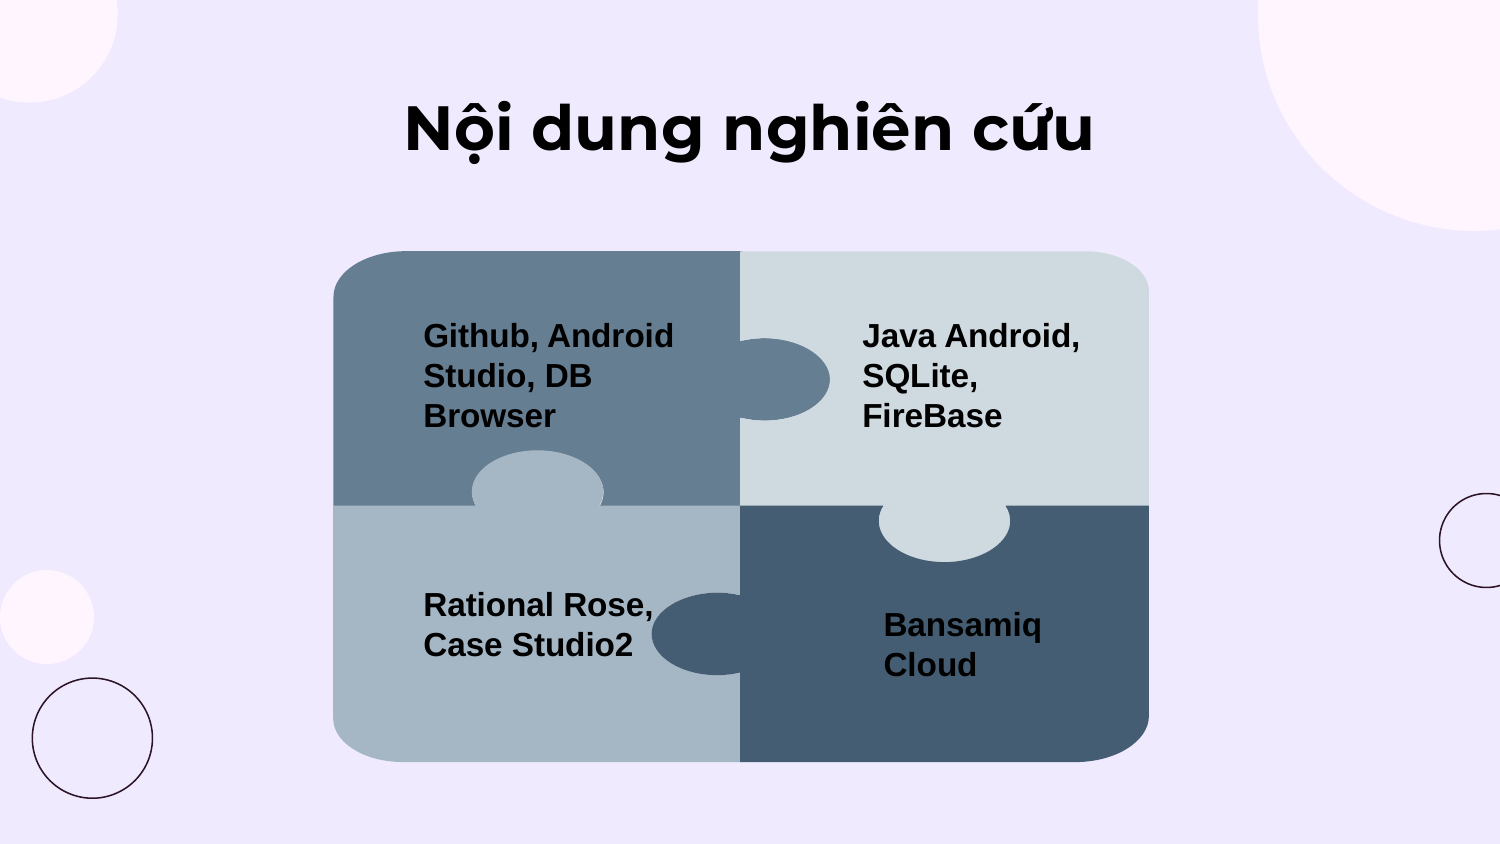

# Nội dung nghiên cứu

Java Android, SQLite, FireBase
Github, Android Studio, DB Browser

Bansamiq Cloud
Rational Rose, Case Studio2